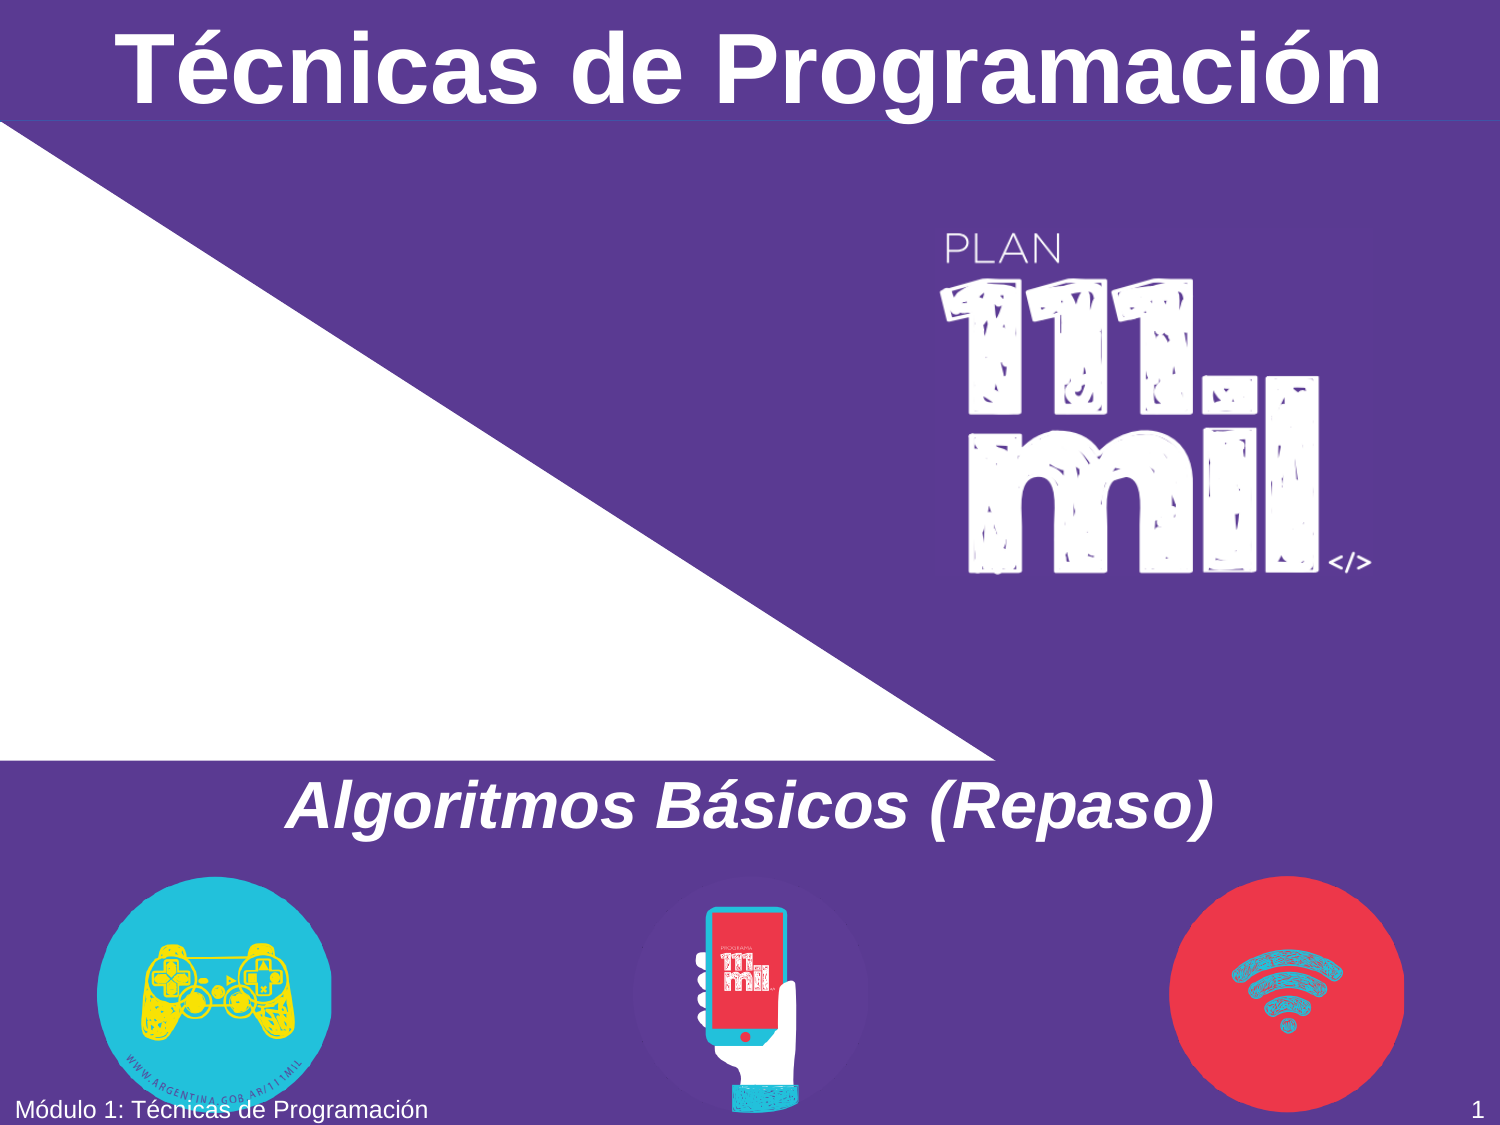

# Técnicas de Programación
Algoritmos Básicos (Repaso)
Módulo 1: Técnicas de Programación
1